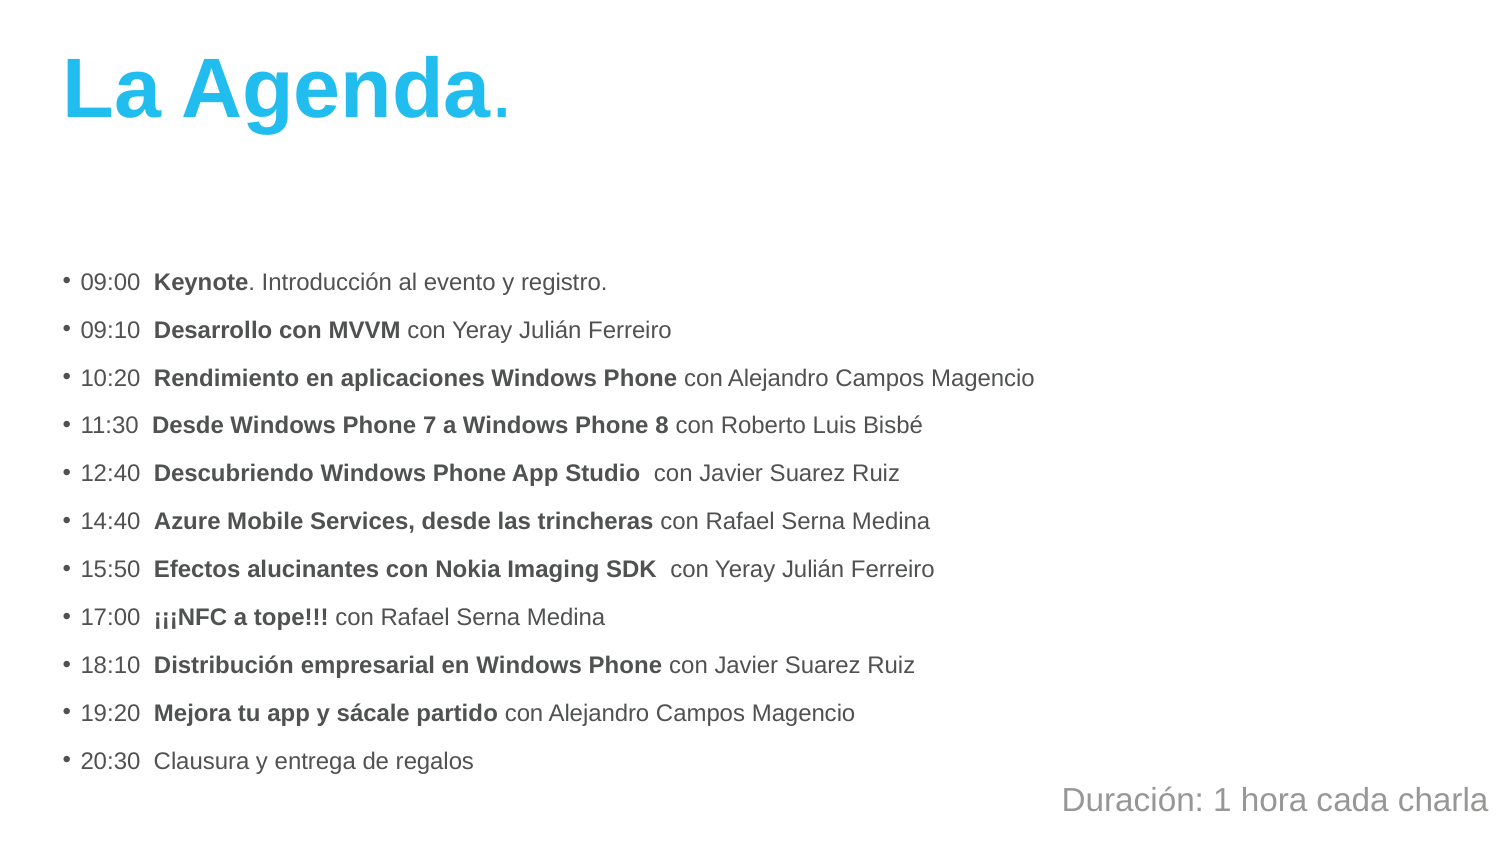

# La Agenda.
09:00  Keynote. Introducción al evento y registro.
09:10  Desarrollo con MVVM con Yeray Julián Ferreiro
10:20  Rendimiento en aplicaciones Windows Phone con Alejandro Campos Magencio
11:30  Desde Windows Phone 7 a Windows Phone 8 con Roberto Luis Bisbé
12:40  Descubriendo Windows Phone App Studio  con Javier Suarez Ruiz
14:40  Azure Mobile Services, desde las trincheras con Rafael Serna Medina
15:50  Efectos alucinantes con Nokia Imaging SDK  con Yeray Julián Ferreiro
17:00  ¡¡¡NFC a tope!!! con Rafael Serna Medina
18:10  Distribución empresarial en Windows Phone con Javier Suarez Ruiz
19:20  Mejora tu app y sácale partido con Alejandro Campos Magencio
20:30  Clausura y entrega de regalos
Duración: 1 hora cada charla